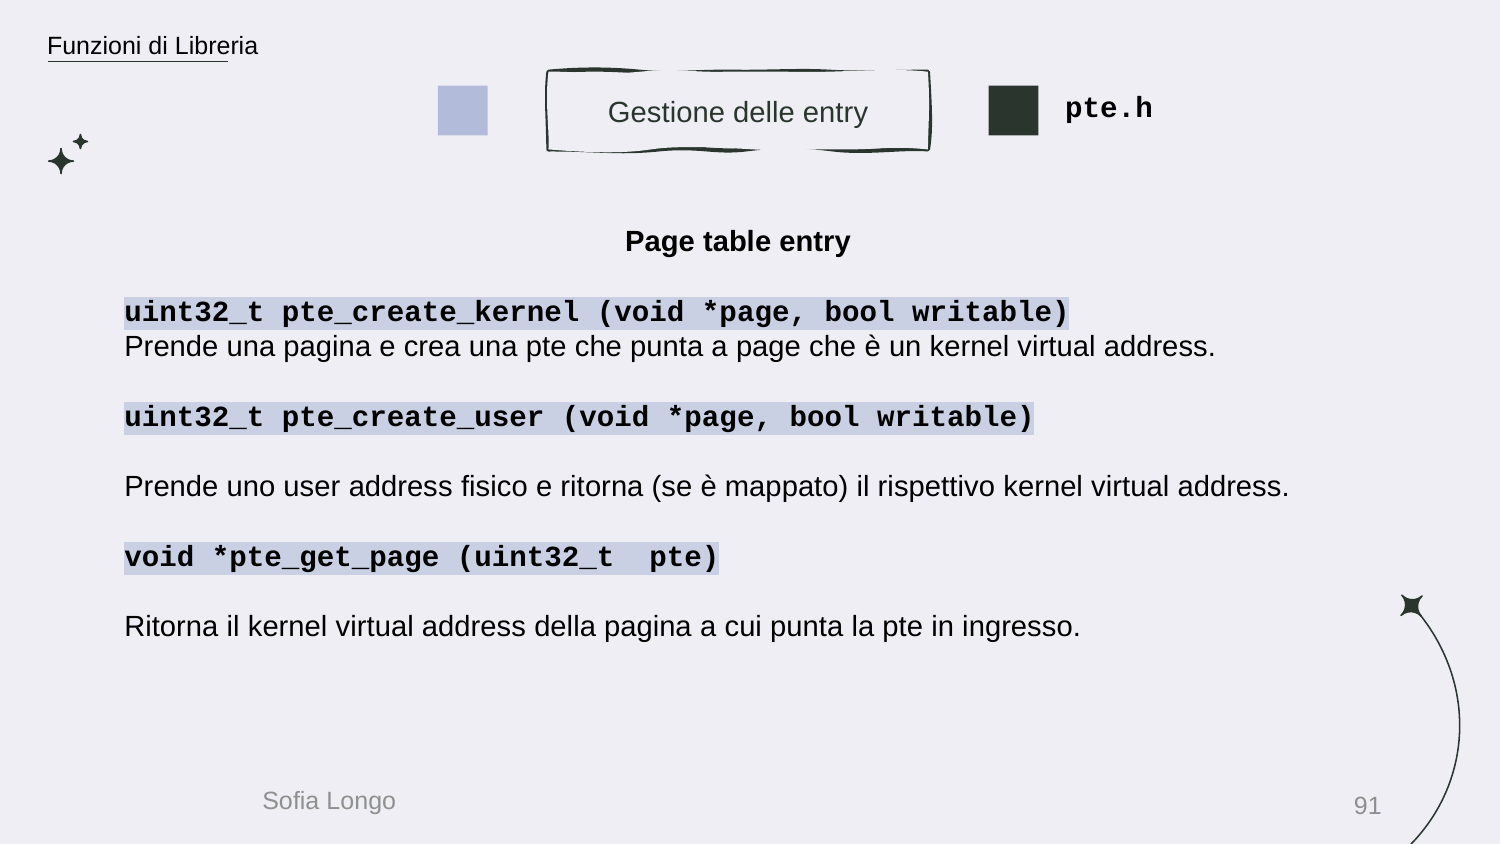

Funzioni di Libreria
Gestione delle entry
pte.h

Page table entry

uint32_t pte_create_kernel (void *page, bool writable)
Prende una pagina e crea una pte che punta a page che è un kernel virtual address.

uint32_t pte_create_user (void *page, bool writable)

Prende uno user address fisico e ritorna (se è mappato) il rispettivo kernel virtual address.

void *pte_get_page (uint32_t  pte)

Ritorna il kernel virtual address della pagina a cui punta la pte in ingresso.
91